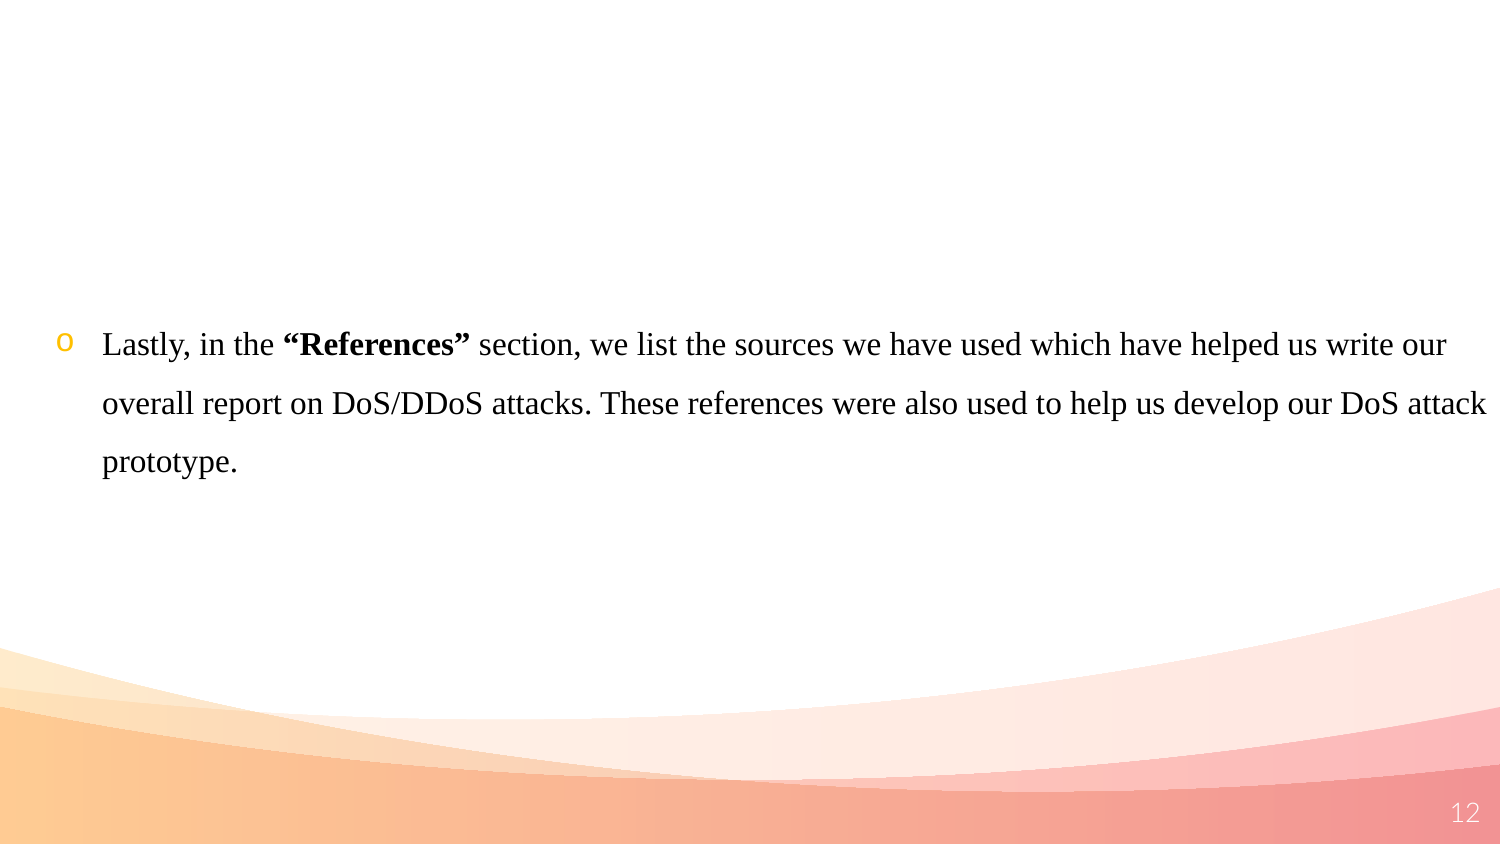

Lastly, in the “References” section, we list the sources we have used which have helped us write our overall report on DoS/DDoS attacks. These references were also used to help us develop our DoS attack prototype.
12